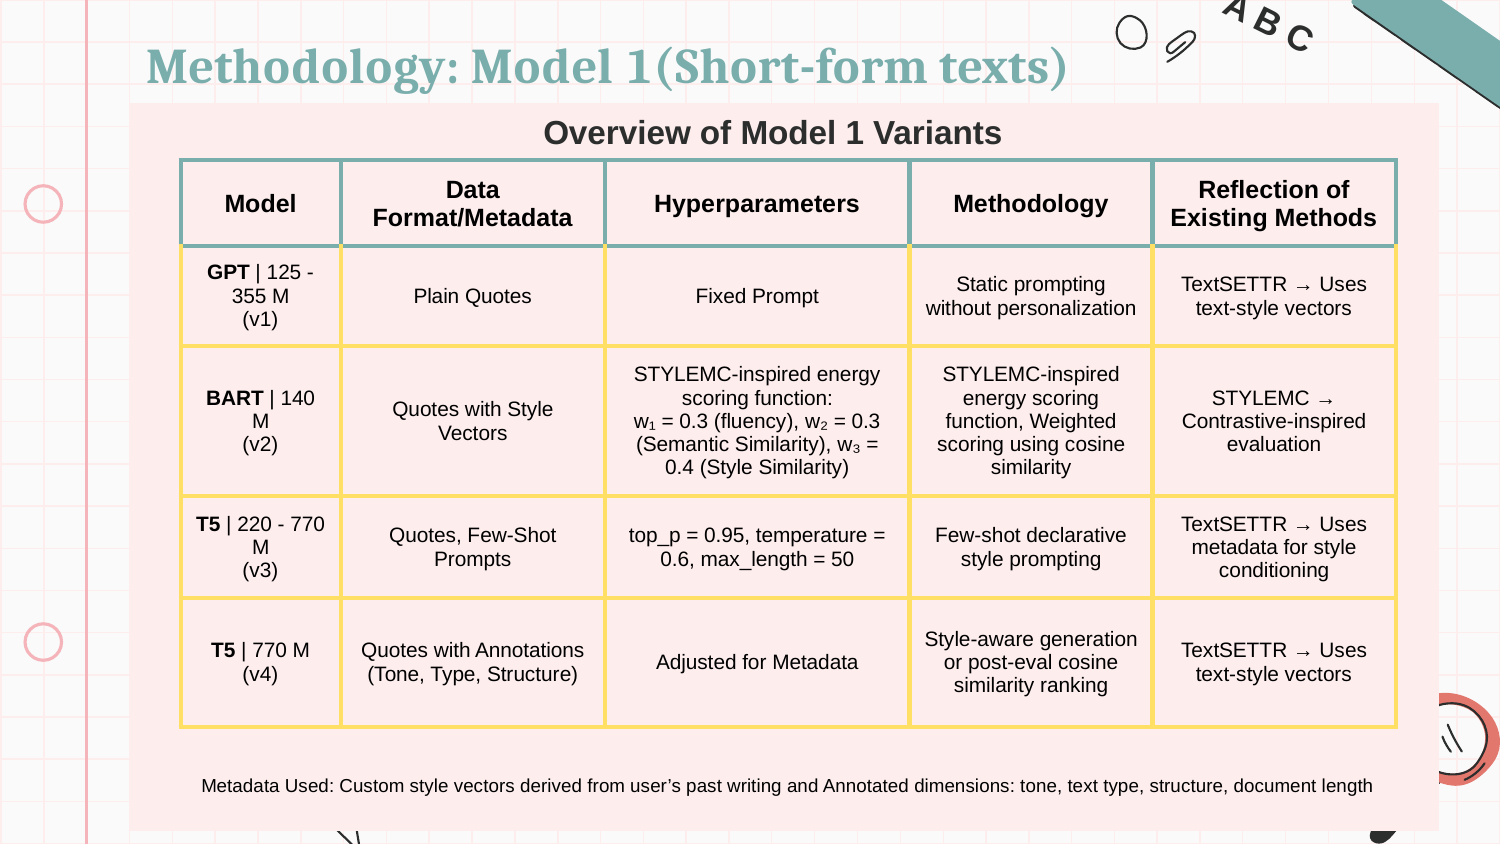

# Methodology: Model 1(Short-form texts)
|  |
| --- |
|  |
| --- |
Overview of Model 1 Variants

| Model | Data Format/Metadata | Hyperparameters | Methodology | Reflection of Existing Methods |
| --- | --- | --- | --- | --- |
| GPT | 125 - 355 M (v1) | Plain Quotes | Fixed Prompt | Static prompting without personalization | TextSETTR → Uses text-style vectors |
| BART | 140 M (v2) | Quotes with Style Vectors | STYLEMC-inspired energy scoring function: w₁ = 0.3 (fluency), w₂ = 0.3 (Semantic Similarity), w₃ = 0.4 (Style Similarity) | STYLEMC-inspired energy scoring function, Weighted scoring using cosine similarity | STYLEMC → Contrastive-inspired evaluation |
| T5 | 220 - 770 M (v3) | Quotes, Few-Shot Prompts | top\_p = 0.95, temperature = 0.6, max\_length = 50 | Few-shot declarative style prompting | TextSETTR → Uses metadata for style conditioning |
| T5 | 770 M (v4) | Quotes with Annotations (Tone, Type, Structure) | Adjusted for Metadata | Style-aware generation or post-eval cosine similarity ranking | TextSETTR → Uses text-style vectors |
Metadata Used: Custom style vectors derived from user’s past writing and Annotated dimensions: tone, text type, structure, document length